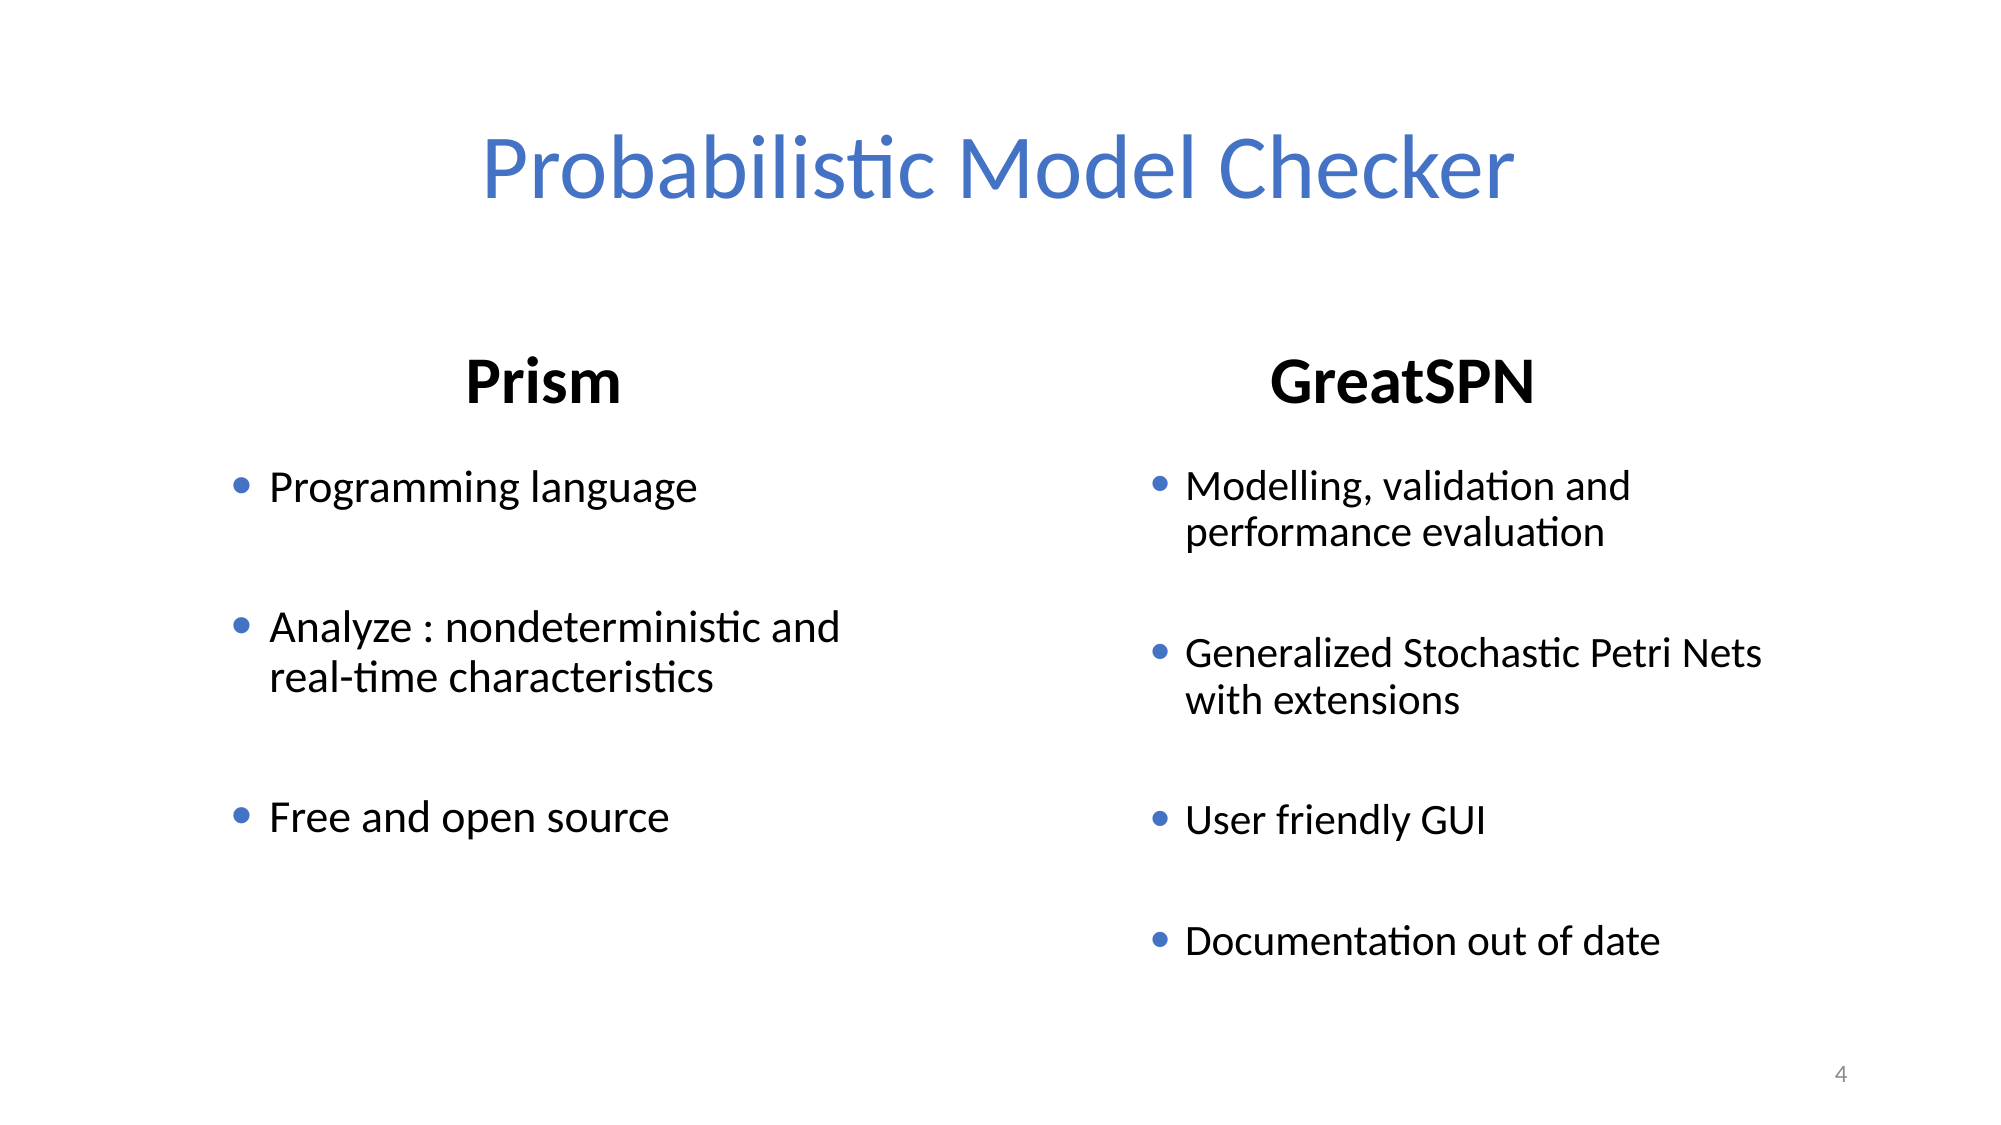

# Probabilistic Model Checker
Prism
GreatSPN
Programming language

Analyze : nondeterministic and real-time characteristics

Free and open source

Modelling, validation and performance evaluation

Generalized Stochastic Petri Nets with extensions

User friendly GUI

Documentation out of date

4